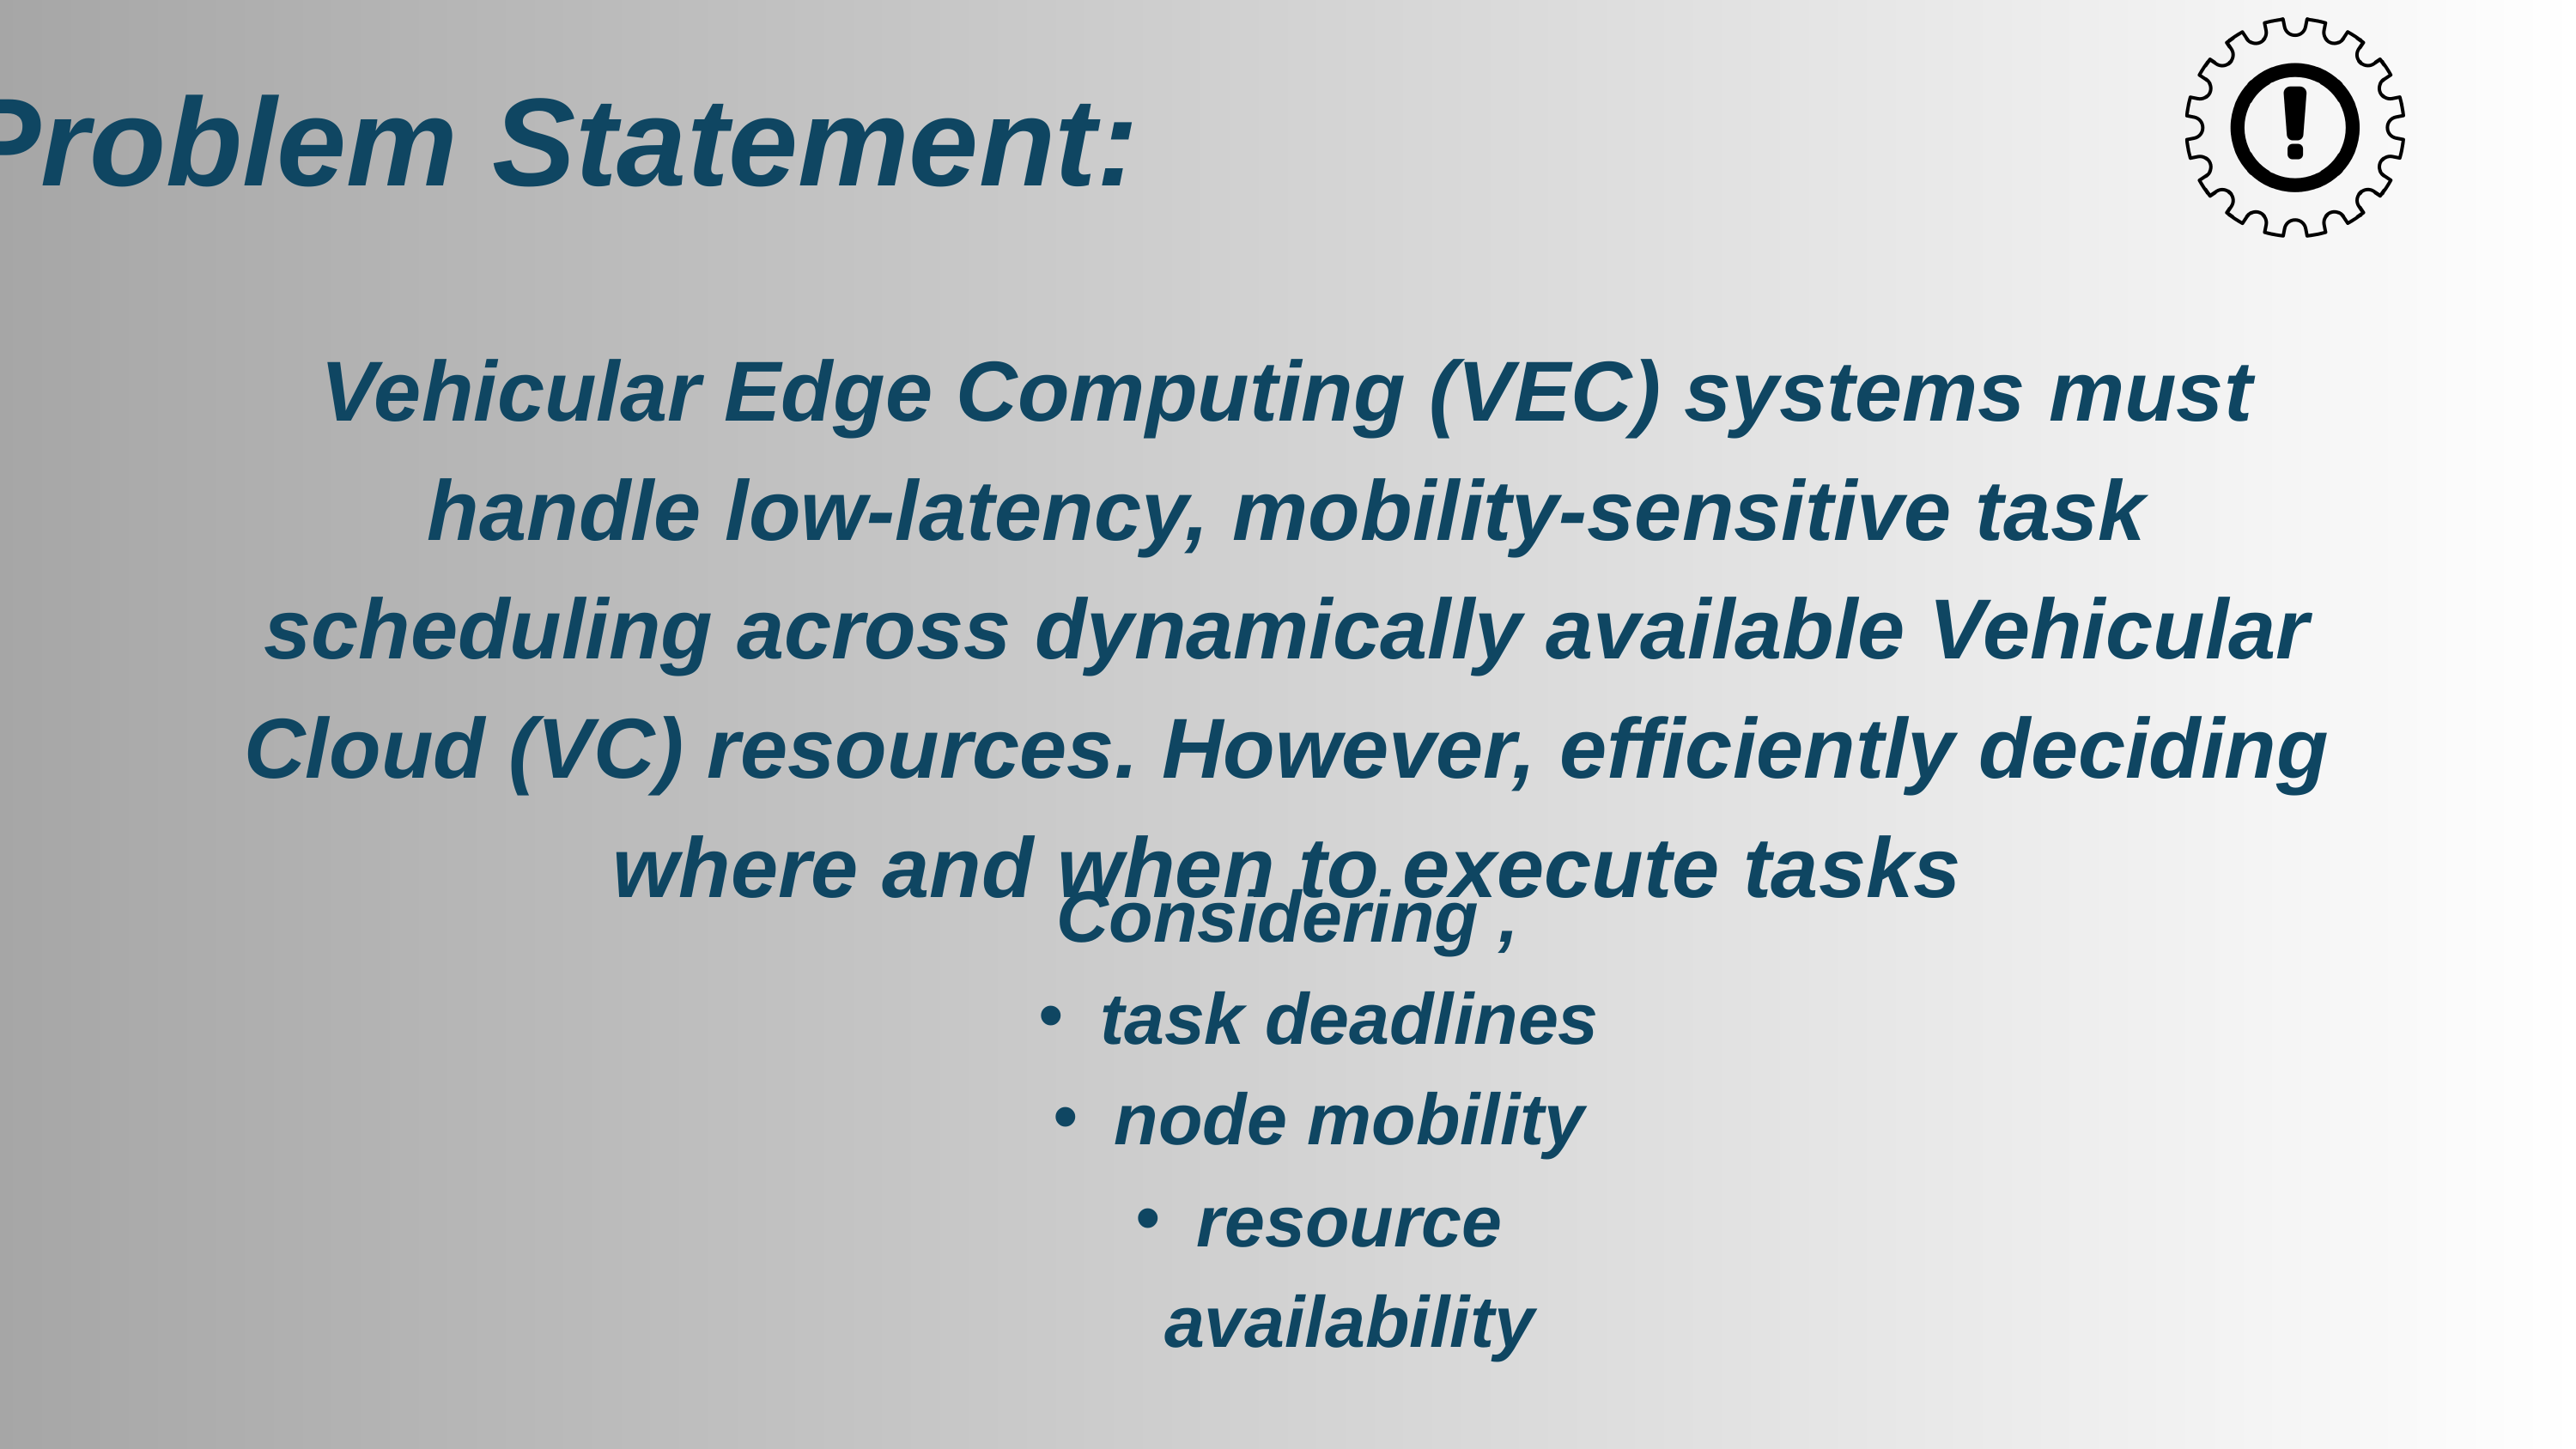

Problem Statement:
Vehicular Edge Computing (VEC) systems must handle low-latency, mobility-sensitive task scheduling across dynamically available Vehicular Cloud (VC) resources. However, efficiently deciding where and when to execute tasks
Considering ,
task deadlines
node mobility
resource availability